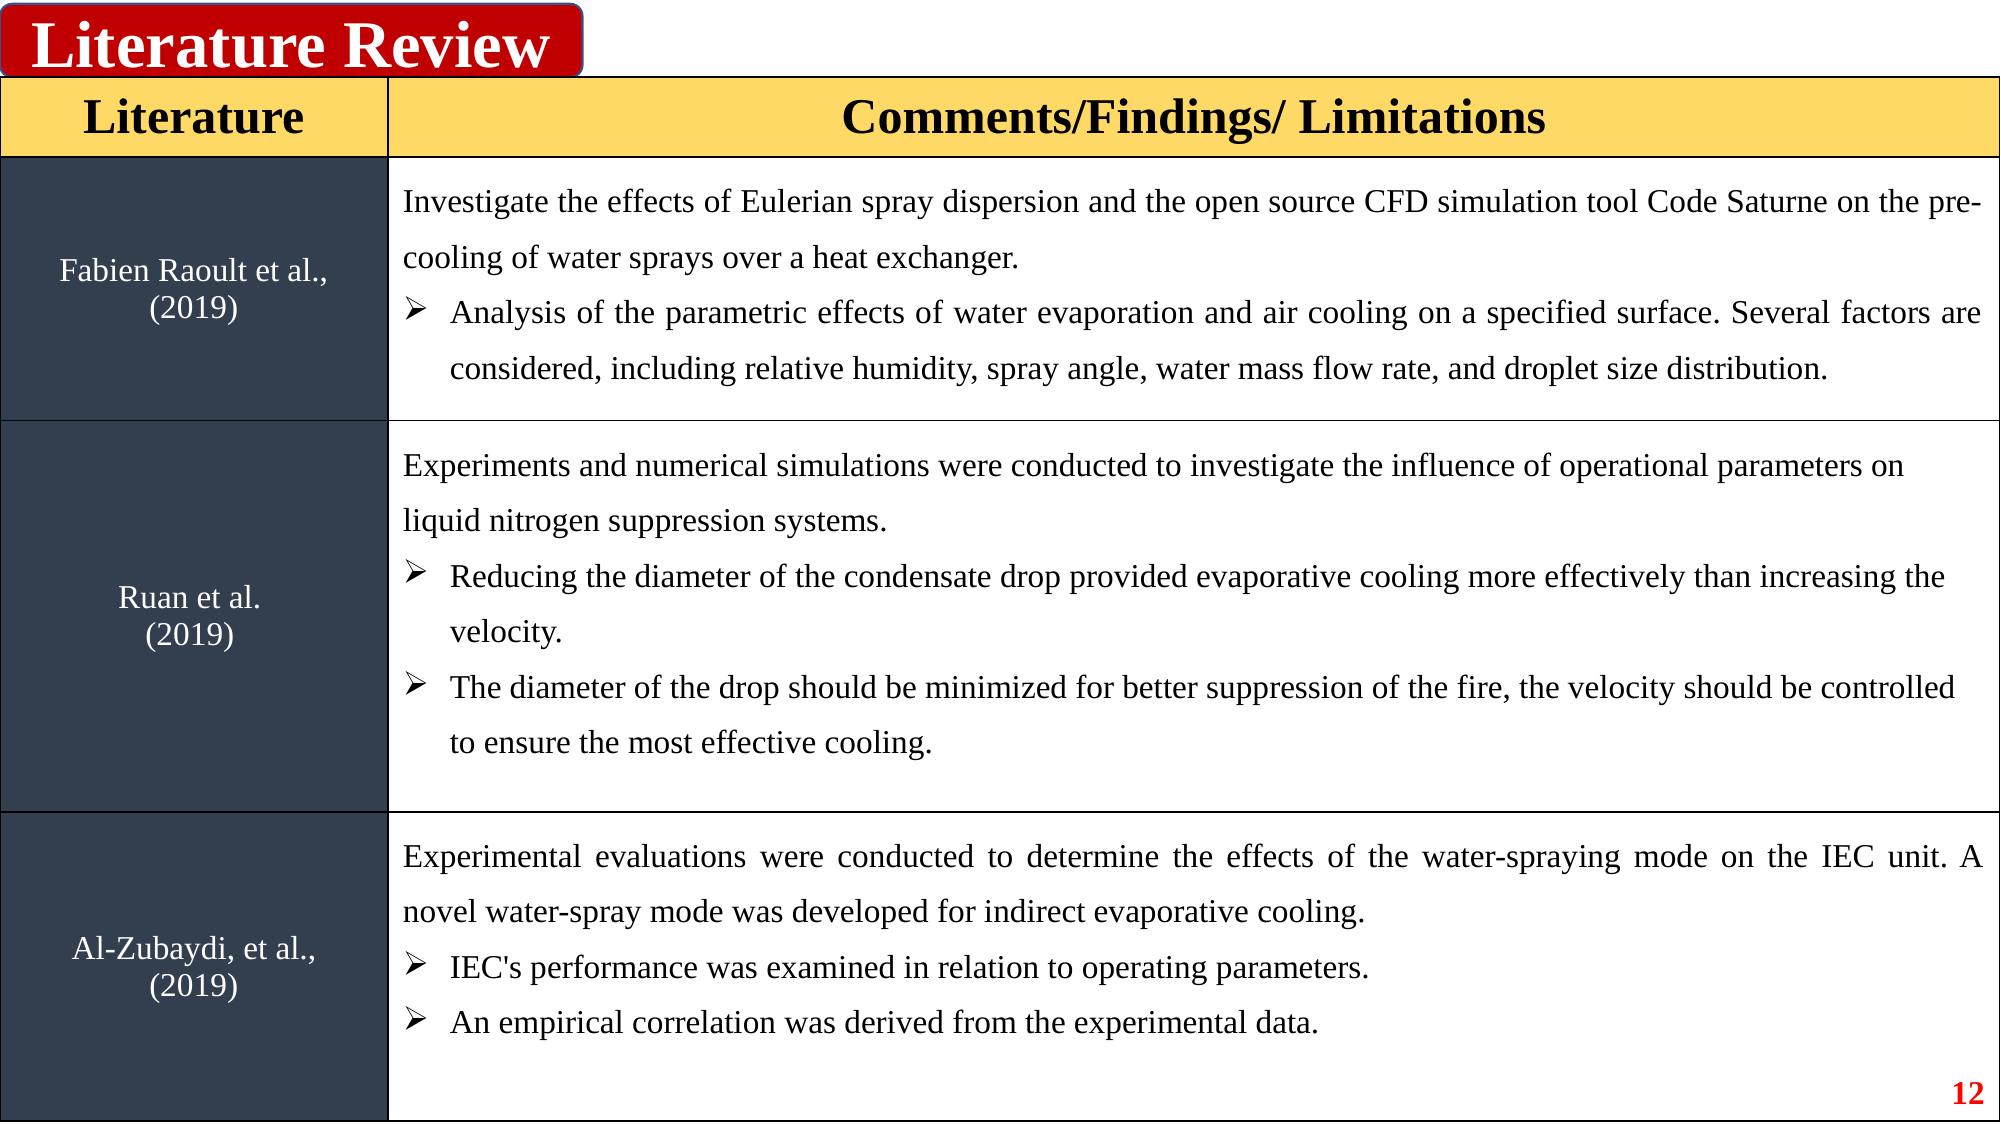

Literature Review
| Literature | Comments/Findings/ Limitations |
| --- | --- |
| Fabien Raoult et al., (2019) | Investigate the effects of Eulerian spray dispersion and the open source CFD simulation tool Code Saturne on the pre-cooling of water sprays over a heat exchanger. Analysis of the parametric effects of water evaporation and air cooling on a specified surface. Several factors are considered, including relative humidity, spray angle, water mass flow rate, and droplet size distribution. |
| Ruan et al. (2019) | Experiments and numerical simulations were conducted to investigate the influence of operational parameters on liquid nitrogen suppression systems. Reducing the diameter of the condensate drop provided evaporative cooling more effectively than increasing the velocity. The diameter of the drop should be minimized for better suppression of the fire, the velocity should be controlled to ensure the most effective cooling. |
| Al-Zubaydi, et al., (2019) | Experimental evaluations were conducted to determine the effects of the water-spraying mode on the IEC unit. A novel water-spray mode was developed for indirect evaporative cooling. IEC's performance was examined in relation to operating parameters. An empirical correlation was derived from the experimental data. |
12